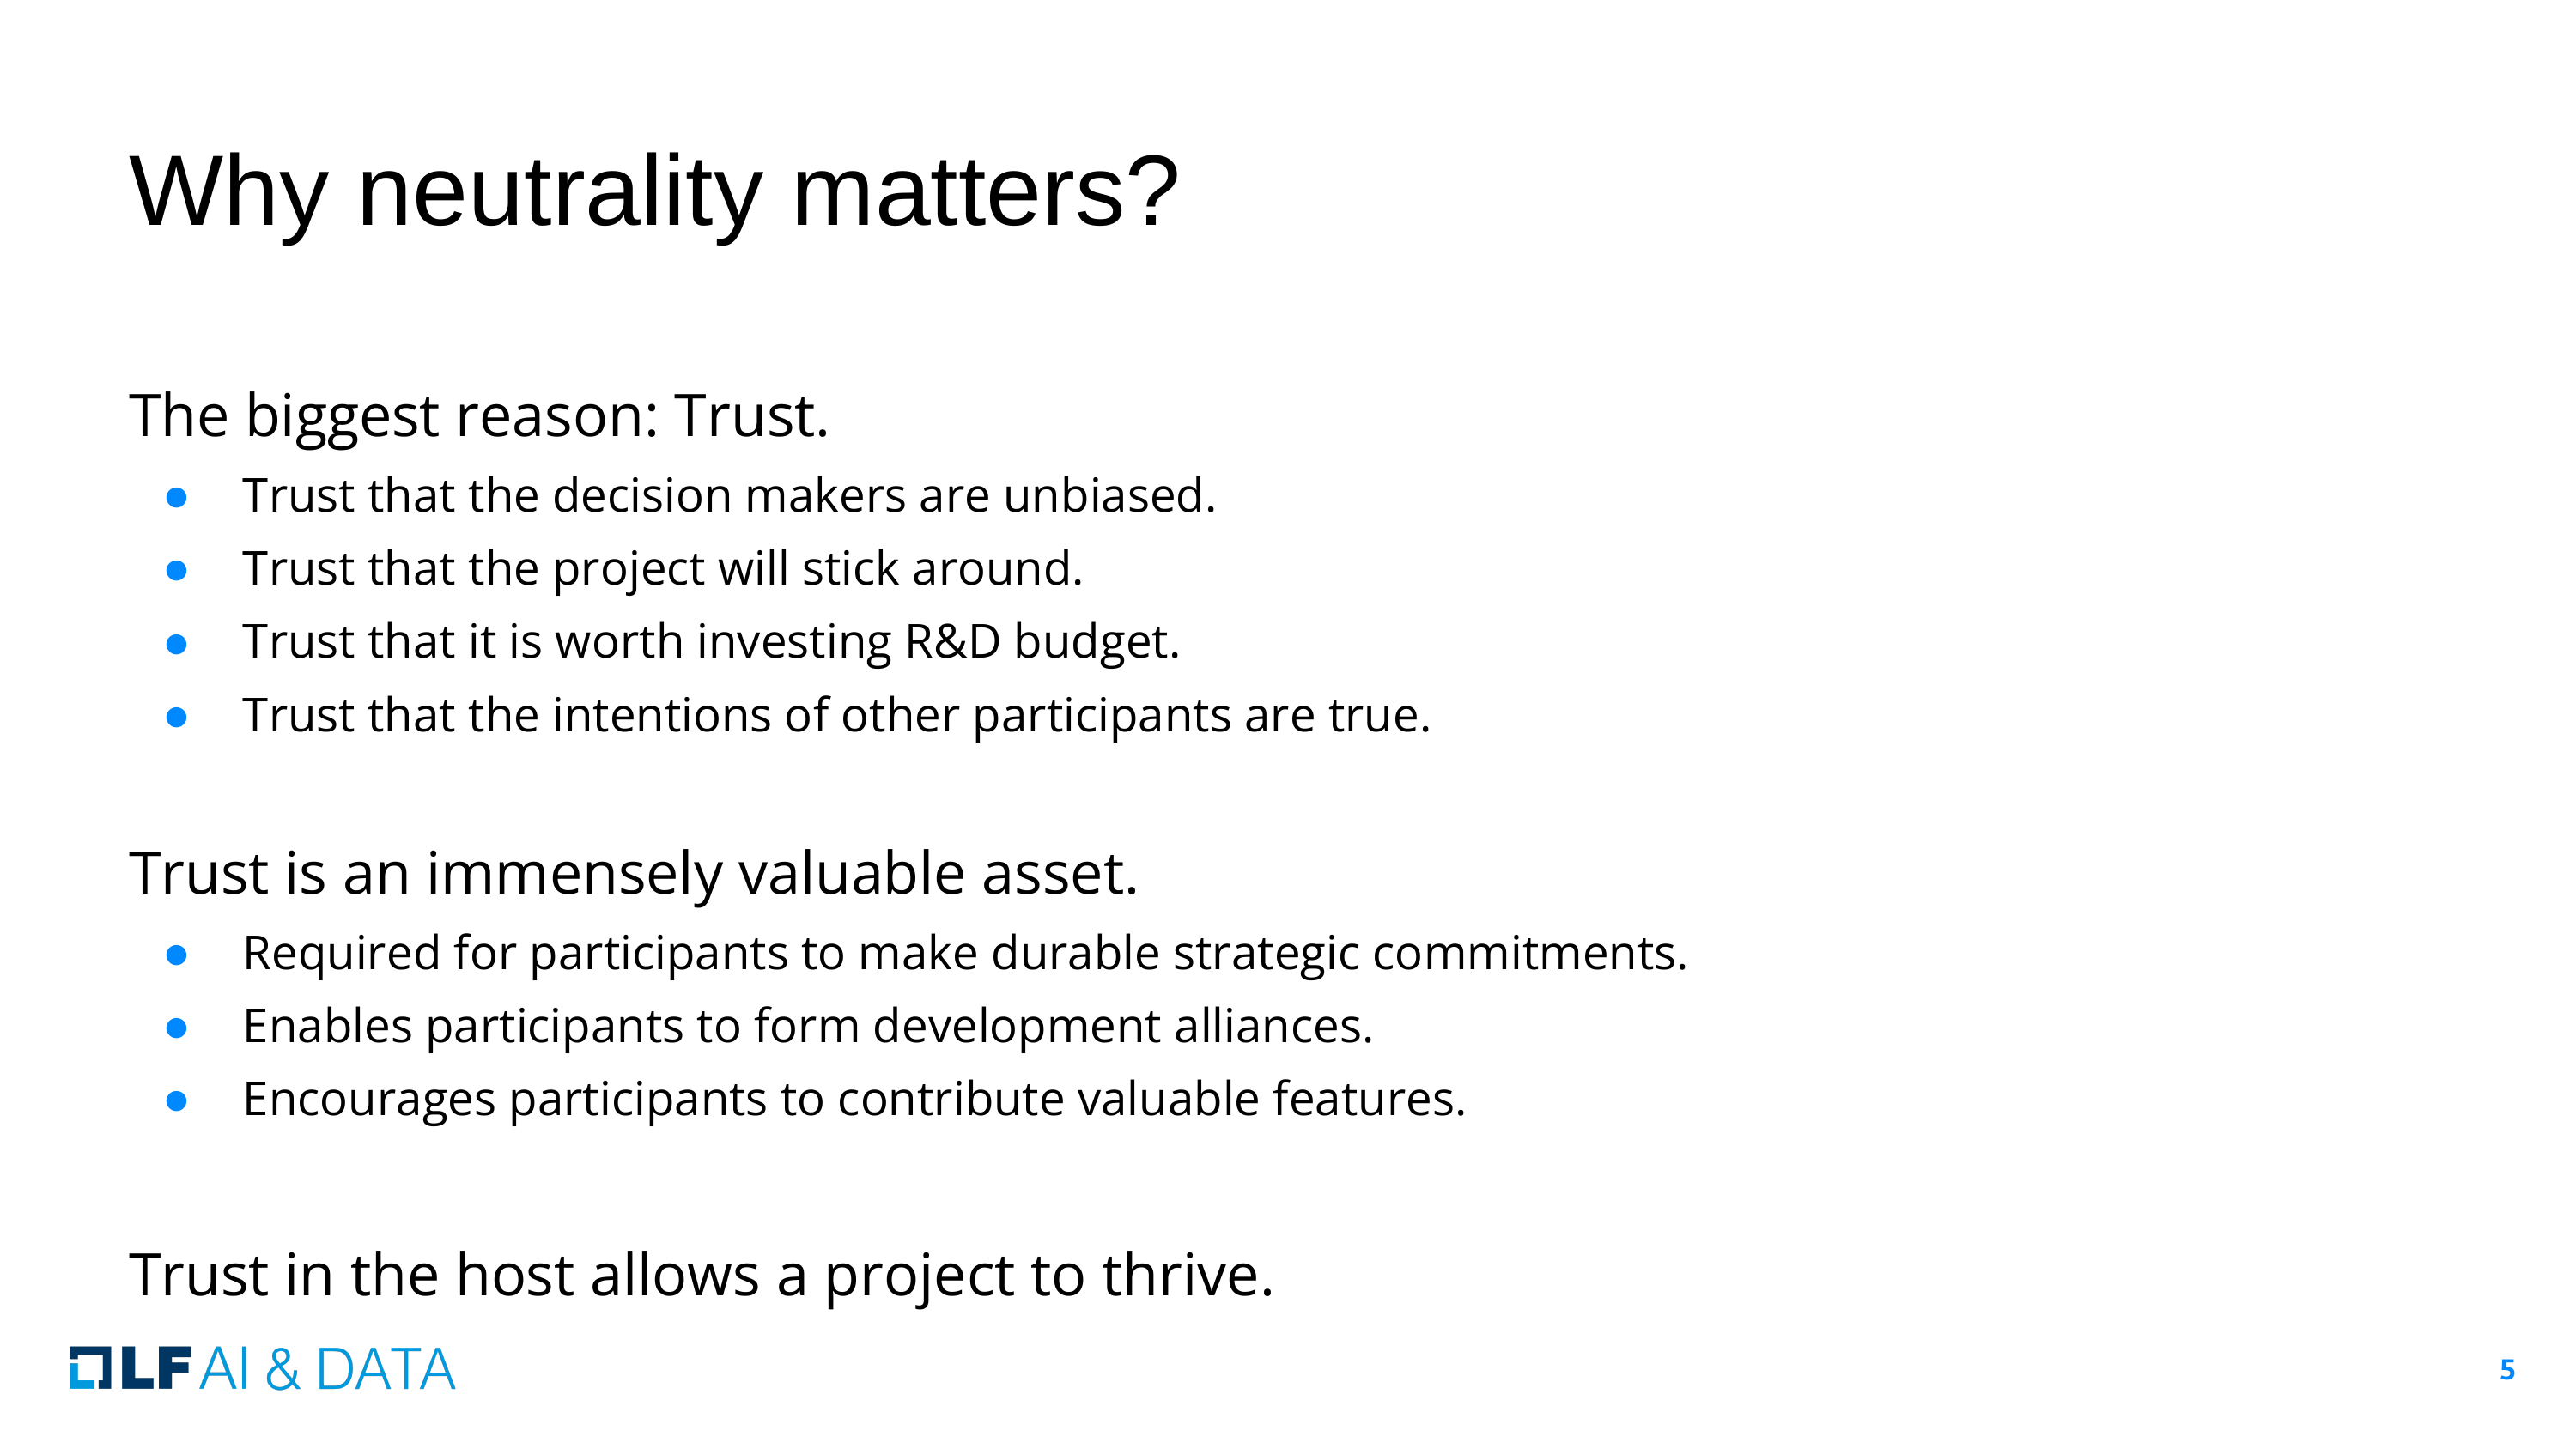

# Why neutrality matters?

The biggest reason: Trust.
Trust that the decision makers are unbiased.
Trust that the project will stick around.
Trust that it is worth investing R&D budget.
Trust that the intentions of other participants are true.

Trust is an immensely valuable asset.
Required for participants to make durable strategic commitments.
Enables participants to form development alliances.
Encourages participants to contribute valuable features.

Trust in the host allows a project to thrive.
5